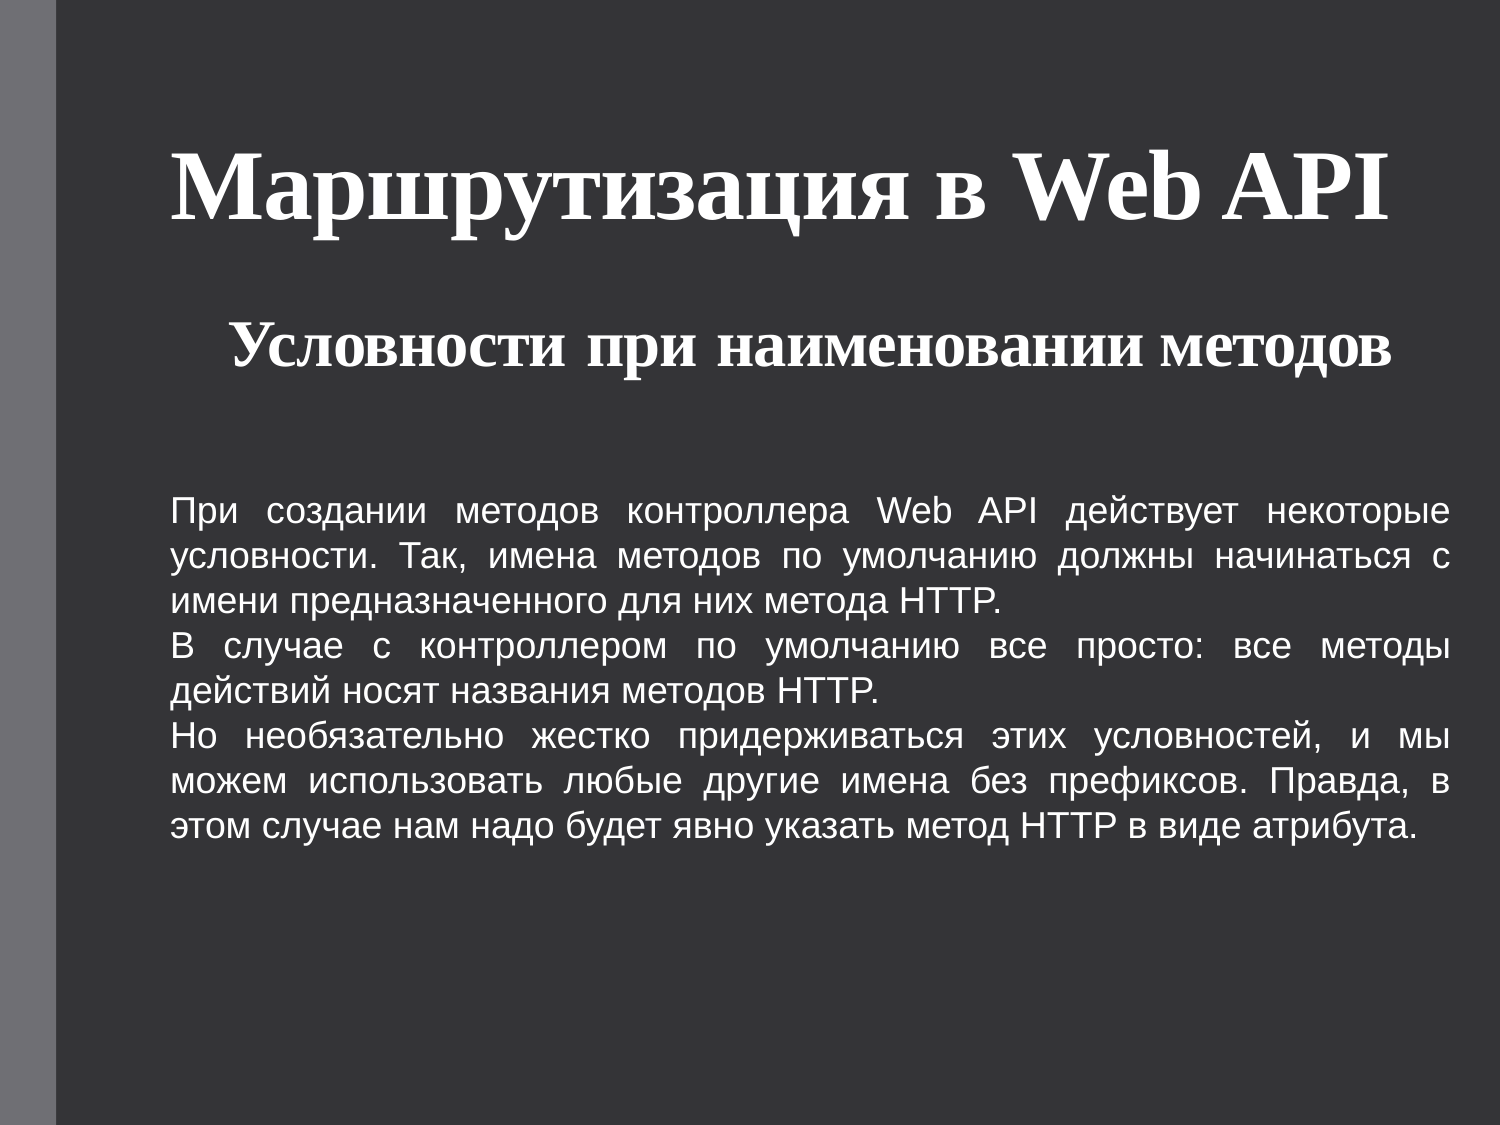

# Маршрутизация в Web API

Условности при наименовании методов

При создании методов контроллера Web API действует некоторые условности. Так, имена методов по умолчанию должны начинаться с имени предназначенного для них метода HTTP.
В случае с контроллером по умолчанию все просто: все методы действий носят названия методов HTTP.
Но необязательно жестко придерживаться этих условностей, и мы можем использовать любые другие имена без префиксов. Правда, в этом случае нам надо будет явно указать метод HTTP в виде атрибута.